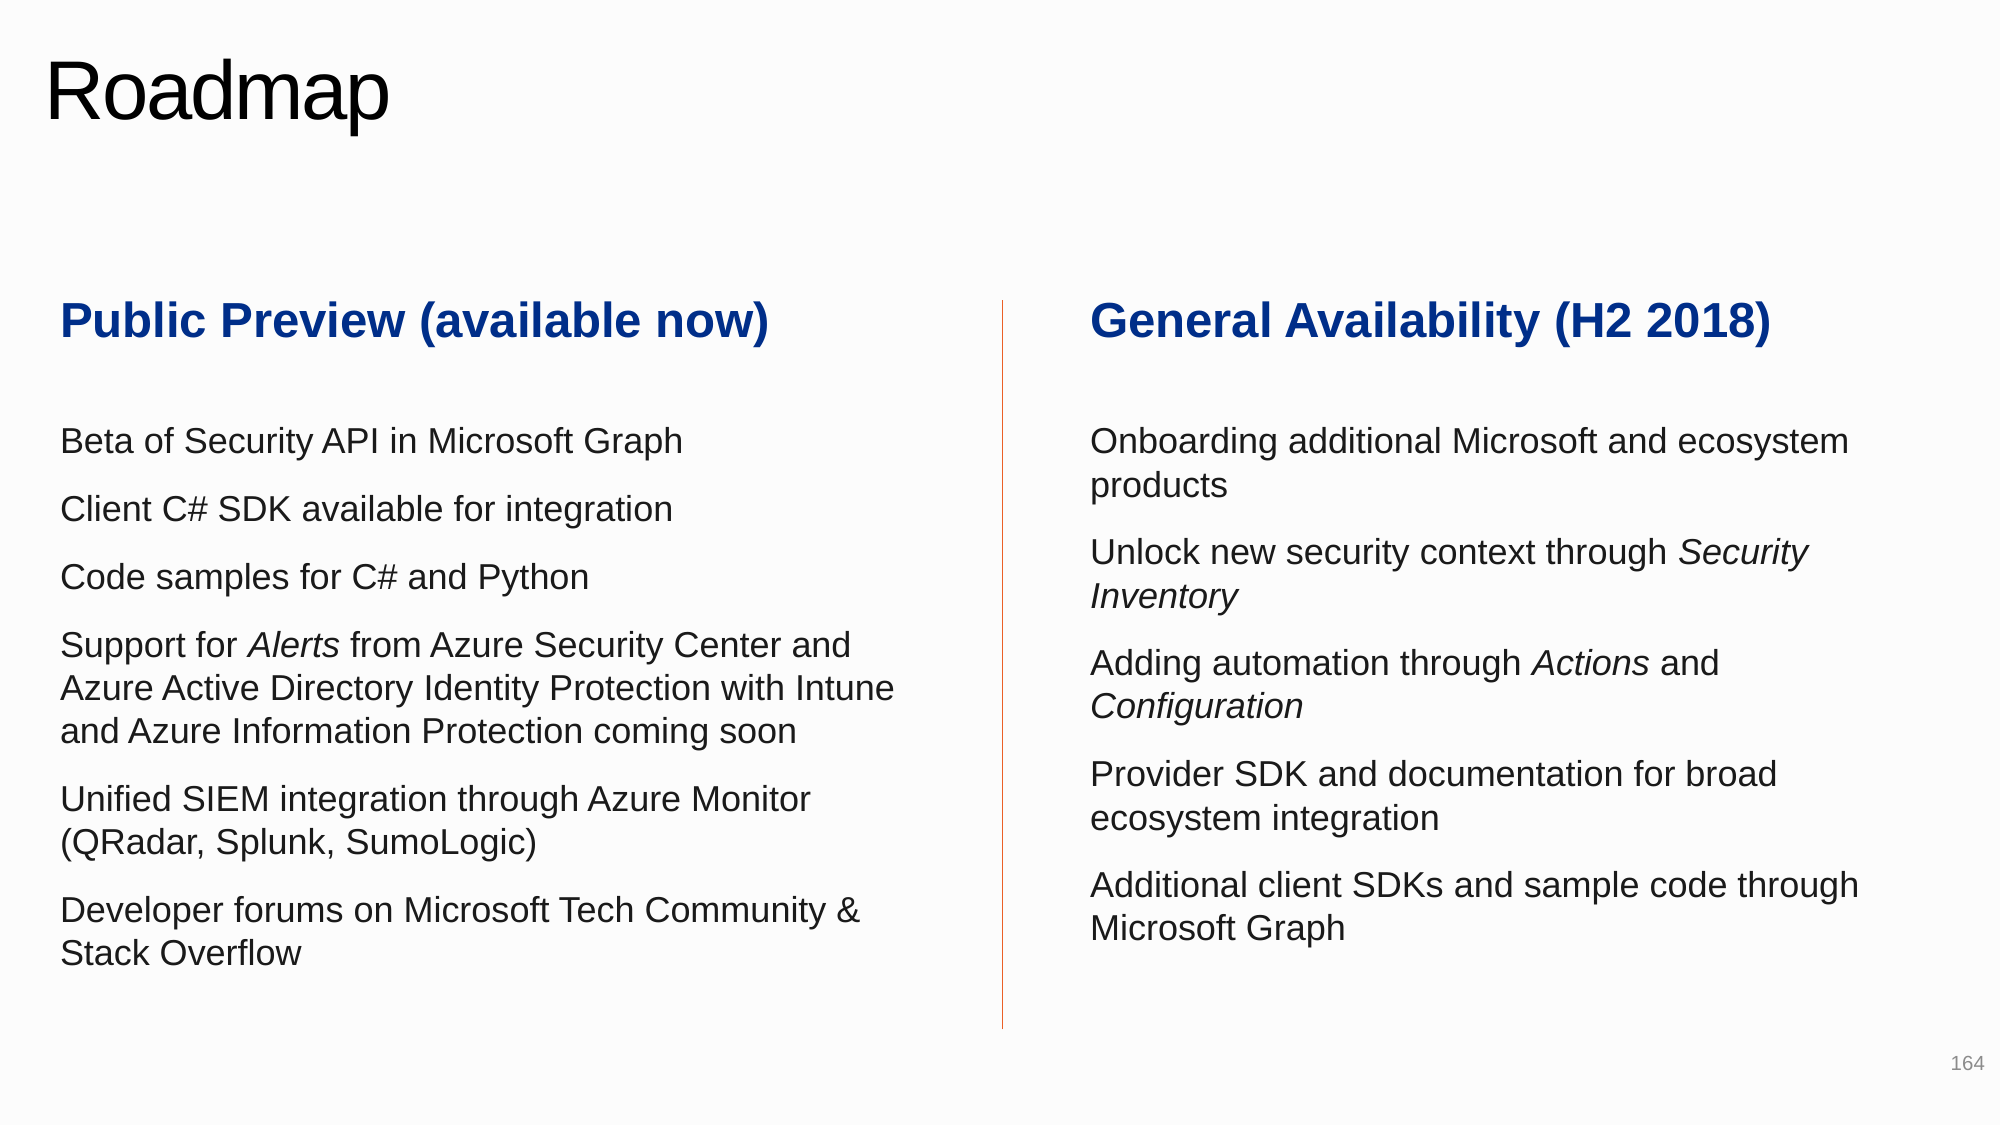

# Roadmap

Public Preview (available now)

Beta of Security API in Microsoft Graph
Client C# SDK available for integration
Code samples for C# and Python
Support for Alerts from Azure Security Center and Azure Active Directory Identity Protection with Intune and Azure Information Protection coming soon
Unified SIEM integration through Azure Monitor (QRadar, Splunk, SumoLogic)
Developer forums on Microsoft Tech Community & Stack Overflow
General Availability (H2 2018)

Onboarding additional Microsoft and ecosystem products
Unlock new security context through Security Inventory
Adding automation through Actions and Configuration
Provider SDK and documentation for broad ecosystem integration
Additional client SDKs and sample code through Microsoft Graph

164